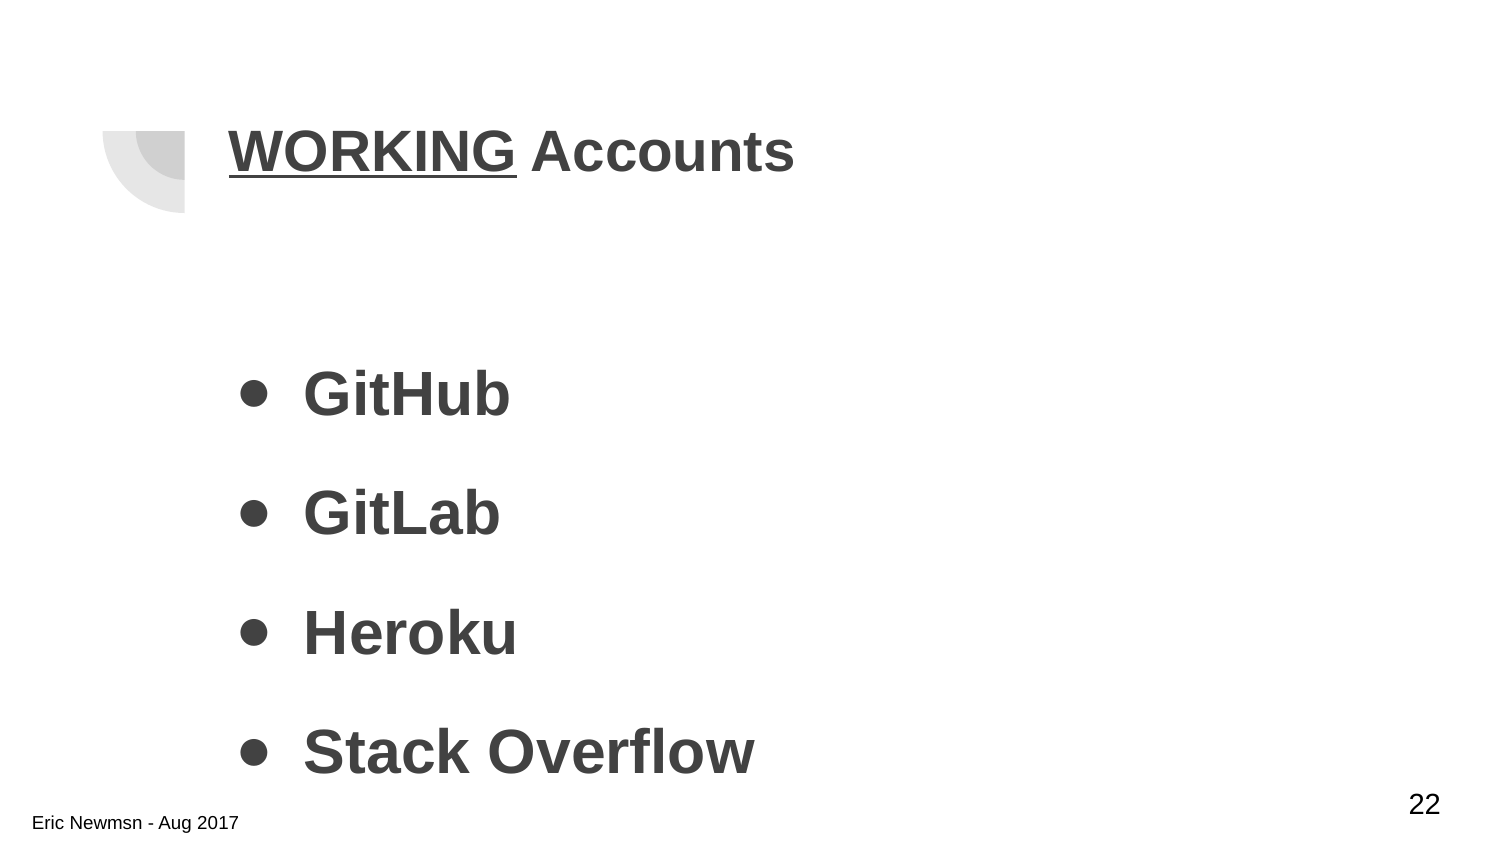

# WORKING Accounts
GitHub
GitLab
Heroku
Stack Overflow
LinkedIn
22